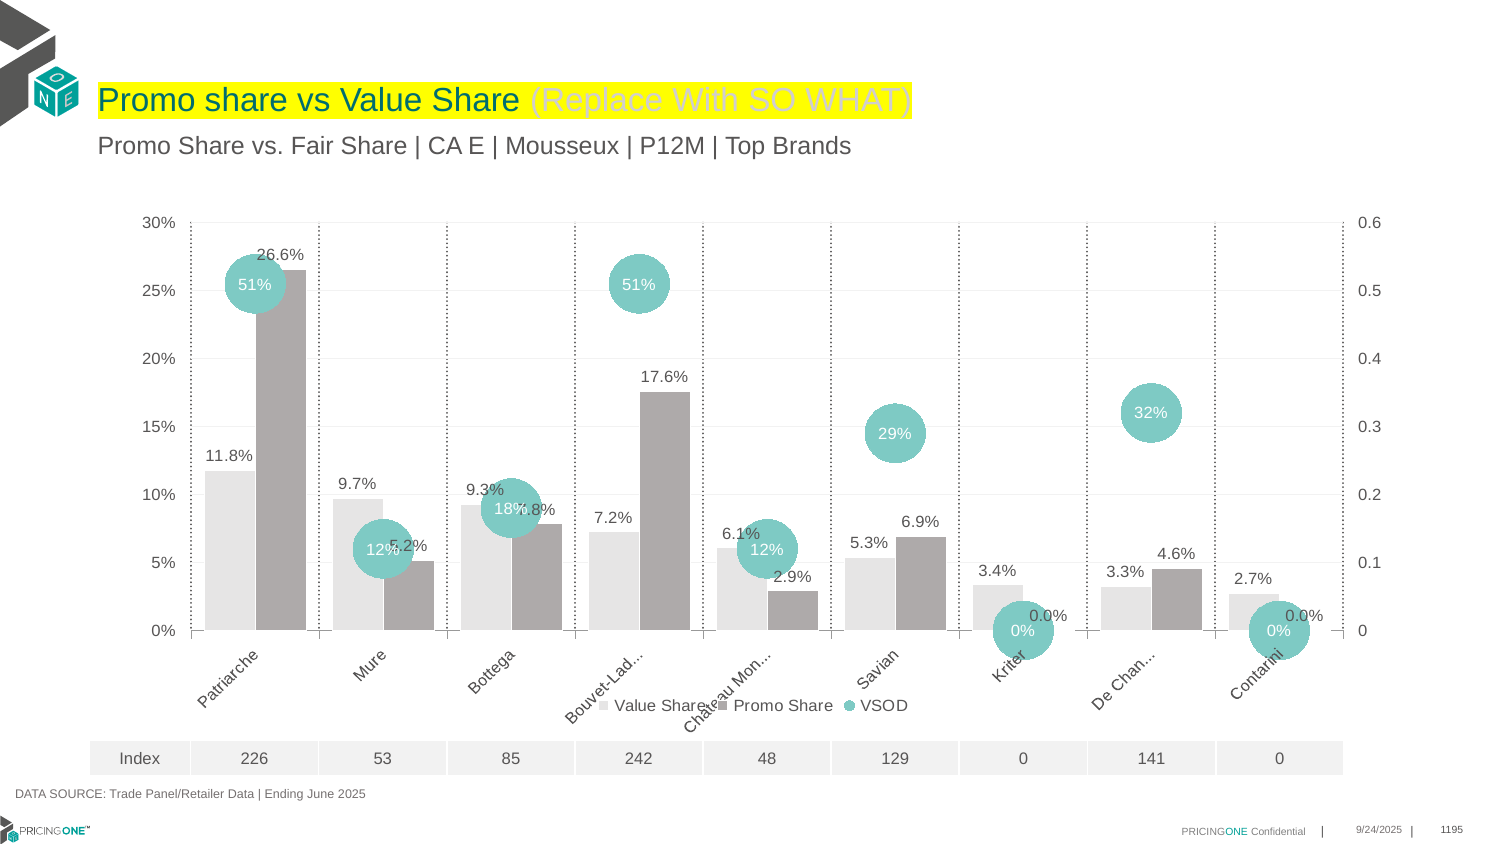

# Promo share vs Value Share (Replace With SO WHAT)
Promo Share vs. Fair Share | CA E | Mousseux | P12M | Top Brands

### Chart

| Category | Value Share | Promo Share | VSOD |
|---|---|---|---|
| Patriarche | 0.11775174183645325 | 0.26573856137597995 | 0.51 |
| Mure | 0.09734497355766349 | 0.051623576063884784 | 0.12 |
| Bottega | 0.09272925685641992 | 0.07848145918100485 | 0.18 |
| Bouvet-Ladubay | 0.07245559965942751 | 0.17560408950194925 | 0.51 |
| Chateau Moncontour | 0.0606171077720083 | 0.029187269266091314 | 0.12 |
| Savian | 0.053430308553886 | 0.06893280055467367 | 0.29 |
| Kriter | 0.033573972586312346 | 0.0 | 0.0 |
| De Chanceny | 0.032549856695727256 | 0.04576665997652368 | 0.32 |
| Contarini | 0.027112688723932413 | 0.0 | 0.0 |
| Index | 226 | 53 | 85 | 242 | 48 | 129 | 0 | 141 | 0 |
| --- | --- | --- | --- | --- | --- | --- | --- | --- | --- |
DATA SOURCE: Trade Panel/Retailer Data | Ending June 2025

9/24/2025
1195